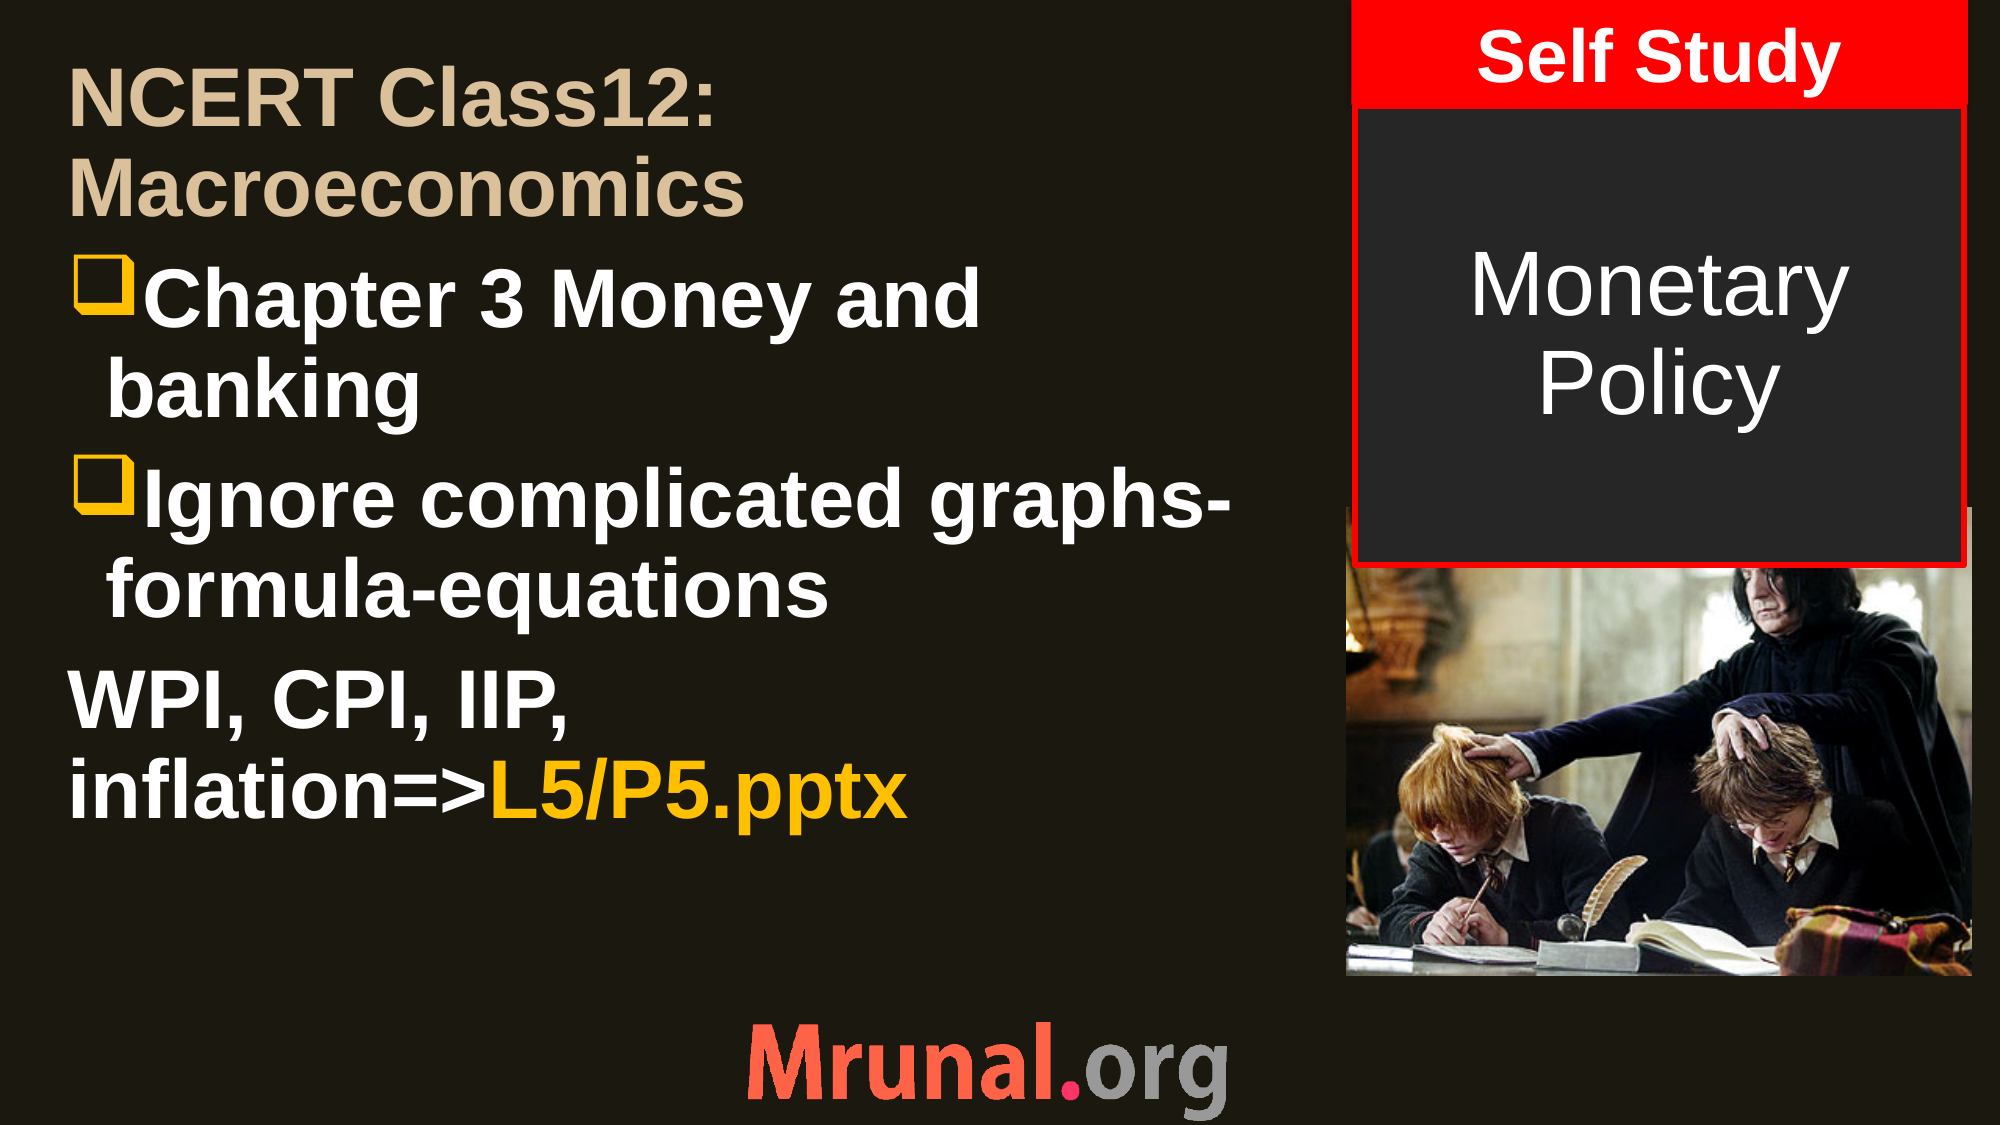

NCERT Class12: Macroeconomics
Chapter 3 Money and banking
Ignore complicated graphs-formula-equations
WPI, CPI, IIP, inflation=>L5/P5.pptx
# Monetary Policy